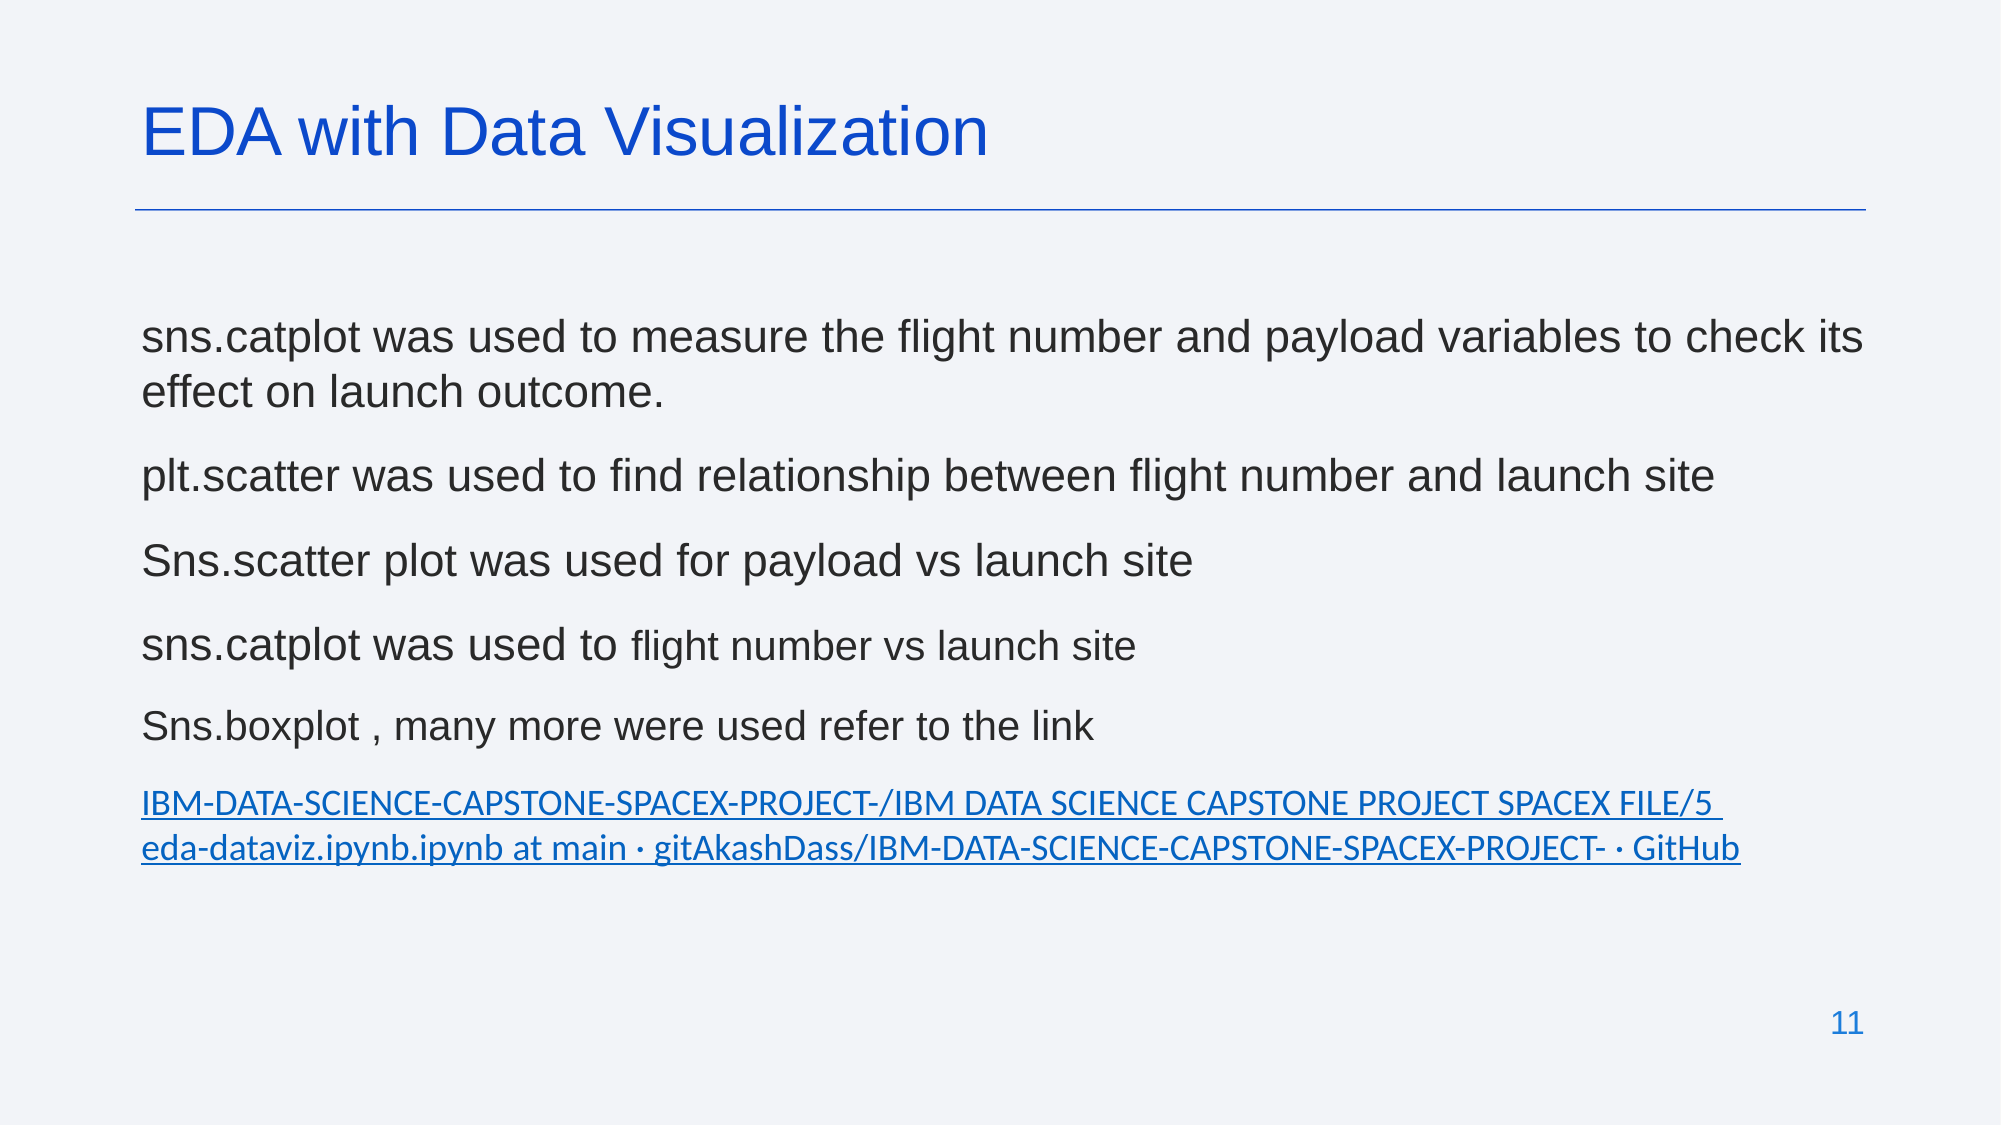

EDA with Data Visualization
sns.catplot was used to measure the flight number and payload variables to check its effect on launch outcome.
plt.scatter was used to find relationship between flight number and launch site
Sns.scatter plot was used for payload vs launch site
sns.catplot was used to flight number vs launch site
Sns.boxplot , many more were used refer to the link
IBM-DATA-SCIENCE-CAPSTONE-SPACEX-PROJECT-/IBM DATA SCIENCE CAPSTONE PROJECT SPACEX FILE/5 eda-dataviz.ipynb.ipynb at main · gitAkashDass/IBM-DATA-SCIENCE-CAPSTONE-SPACEX-PROJECT- · GitHub
11